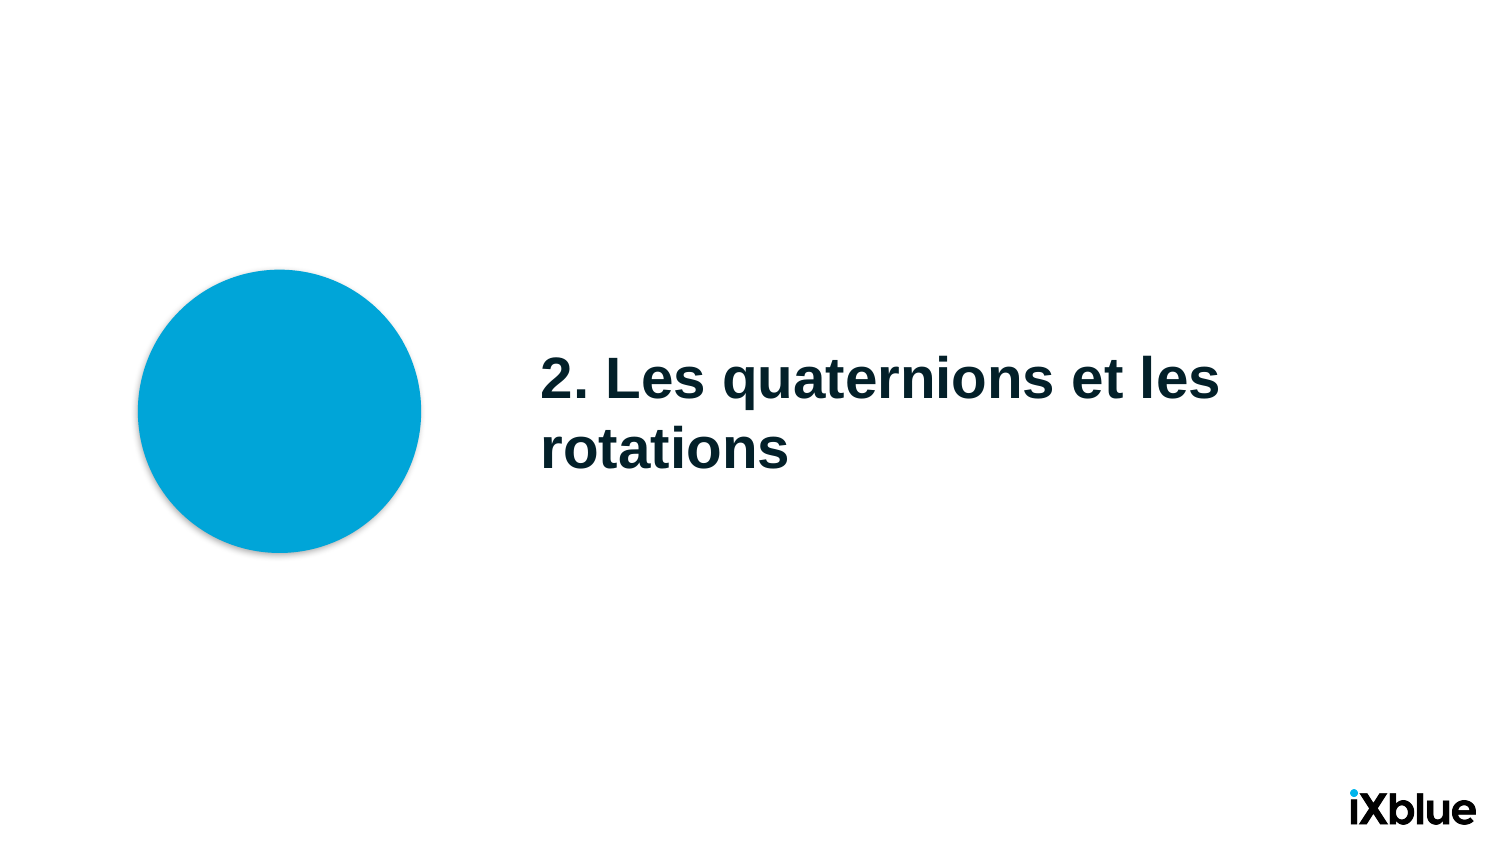

# 2. Les quaternions et les rotations